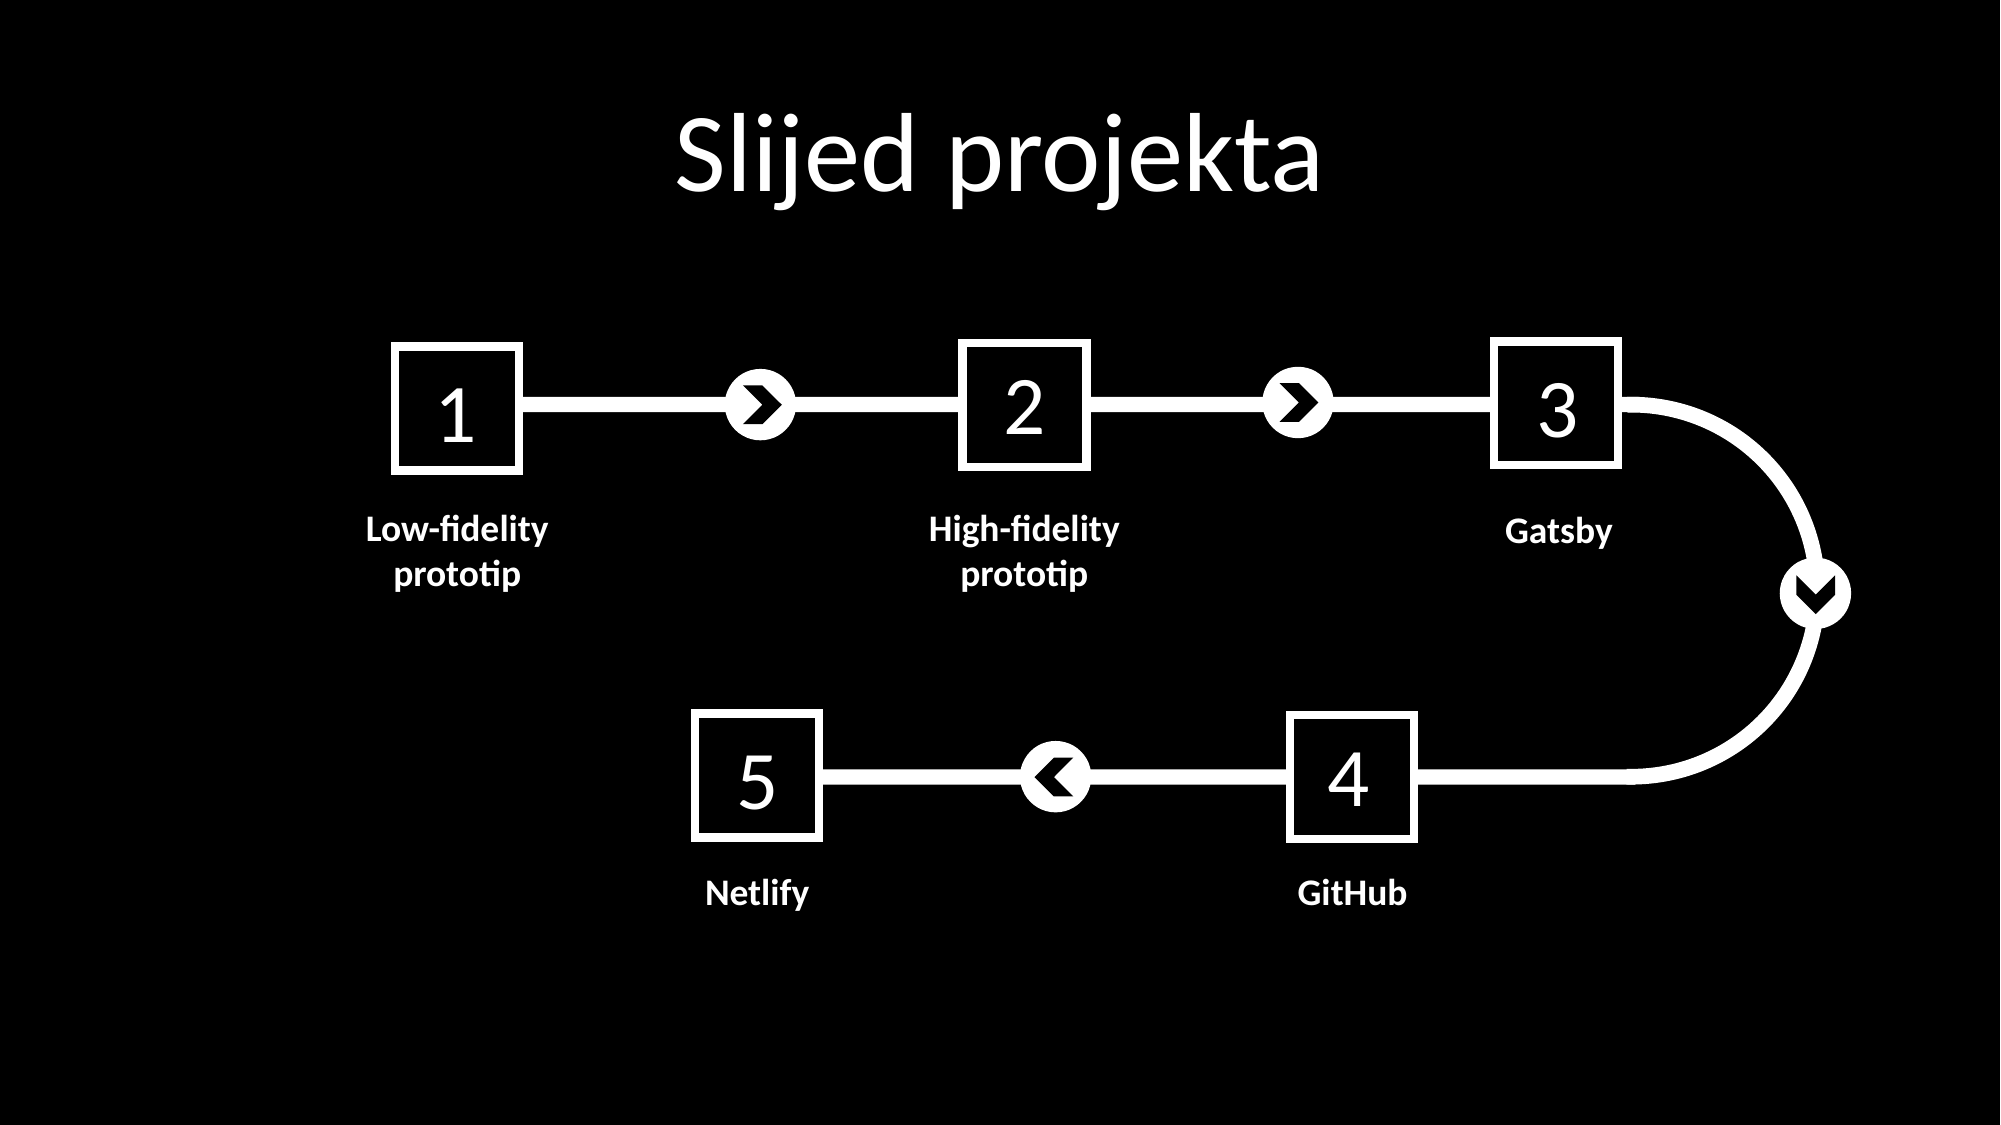

# Slijed projekta

2

3
1

Low-fidelity prototip
High-fidelity prototip
Gatsby

4
5

Netlify
GitHub